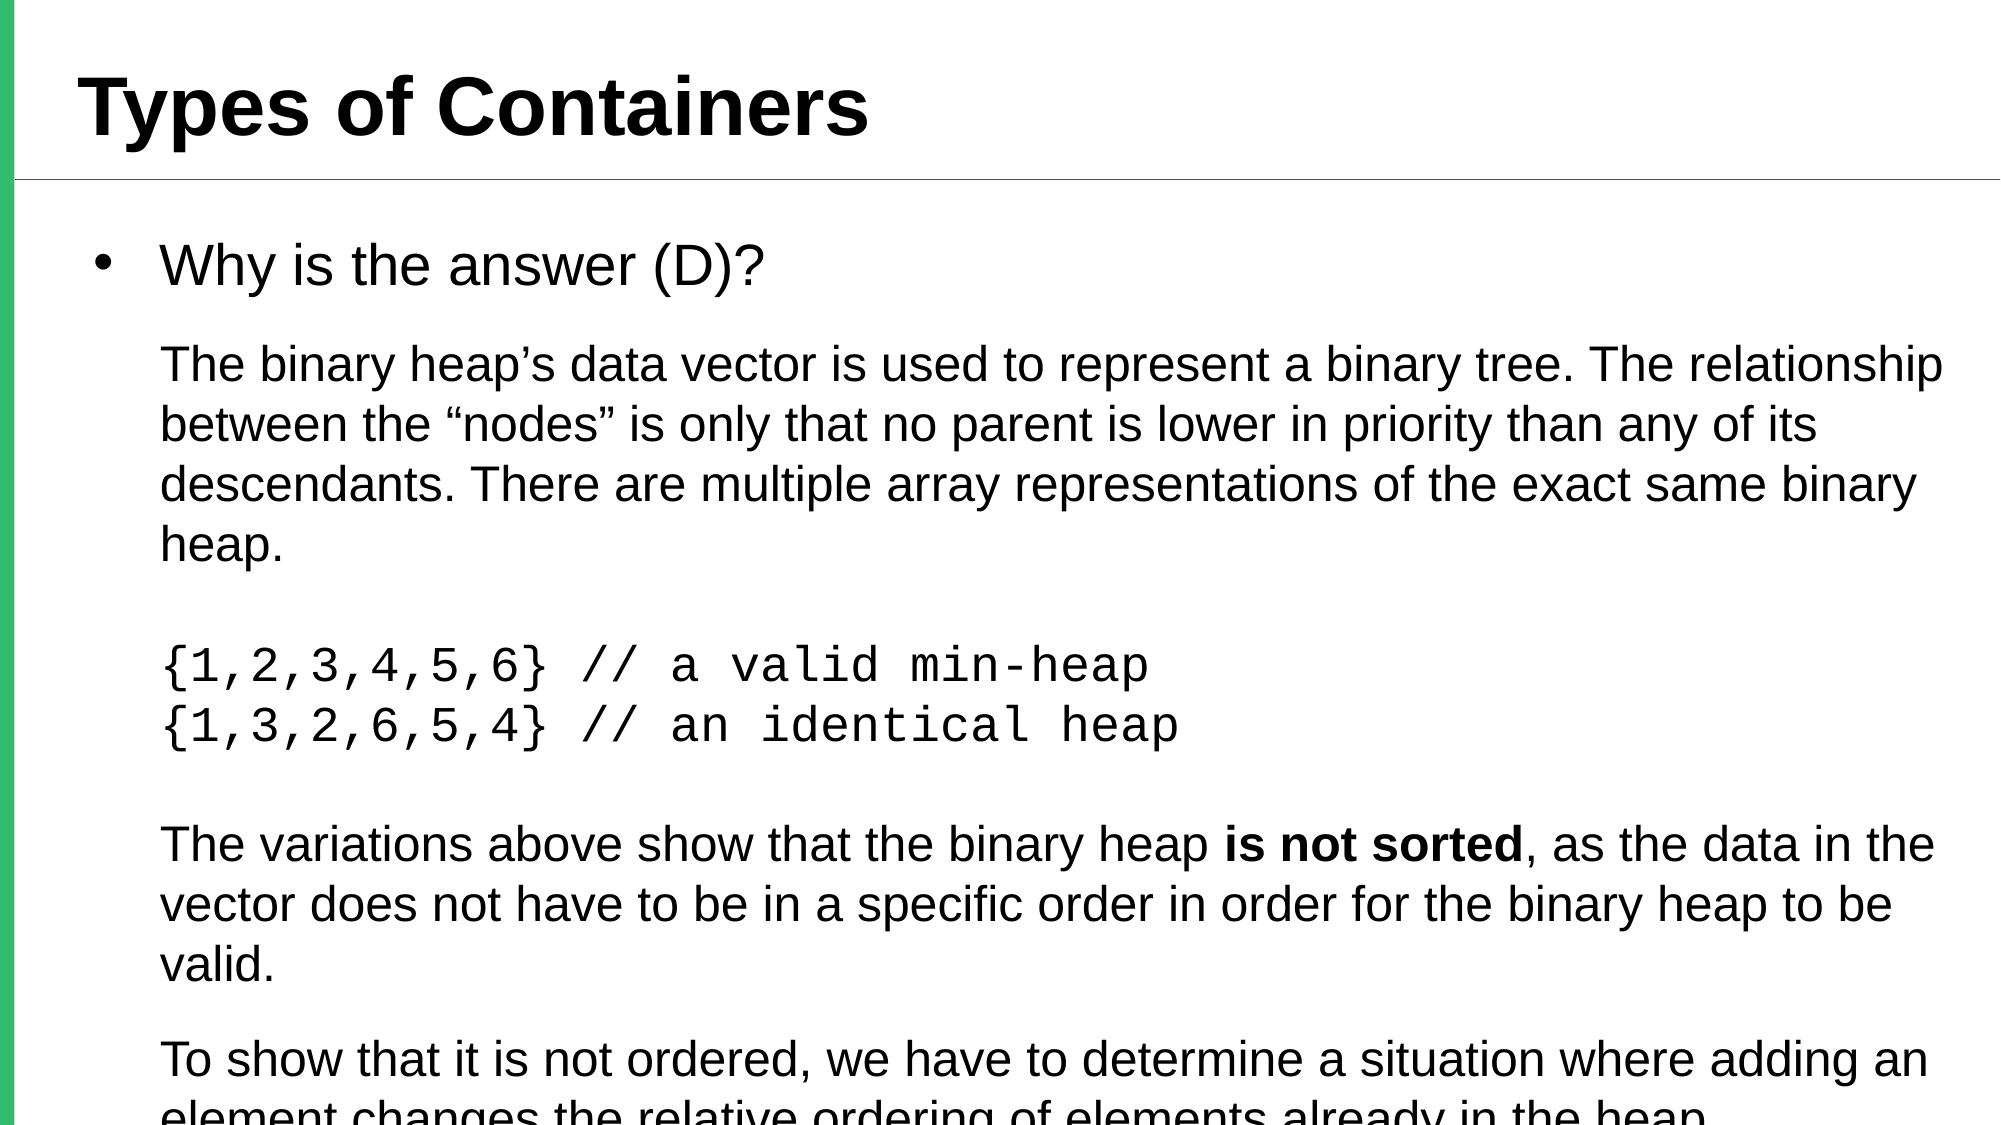

Types of Containers
Why is the answer (D)?

The binary heap’s data vector is used to represent a binary tree. The relationship between the “nodes” is only that no parent is lower in priority than any of its descendants. There are multiple array representations of the exact same binary heap.

{1,2,3,4,5,6} // a valid min-heap
{1,3,2,6,5,4} // an identical heap

The variations above show that the binary heap is not sorted, as the data in the vector does not have to be in a specific order in order for the binary heap to be valid.

To show that it is not ordered, we have to determine a situation where adding an element changes the relative ordering of elements already in the heap.